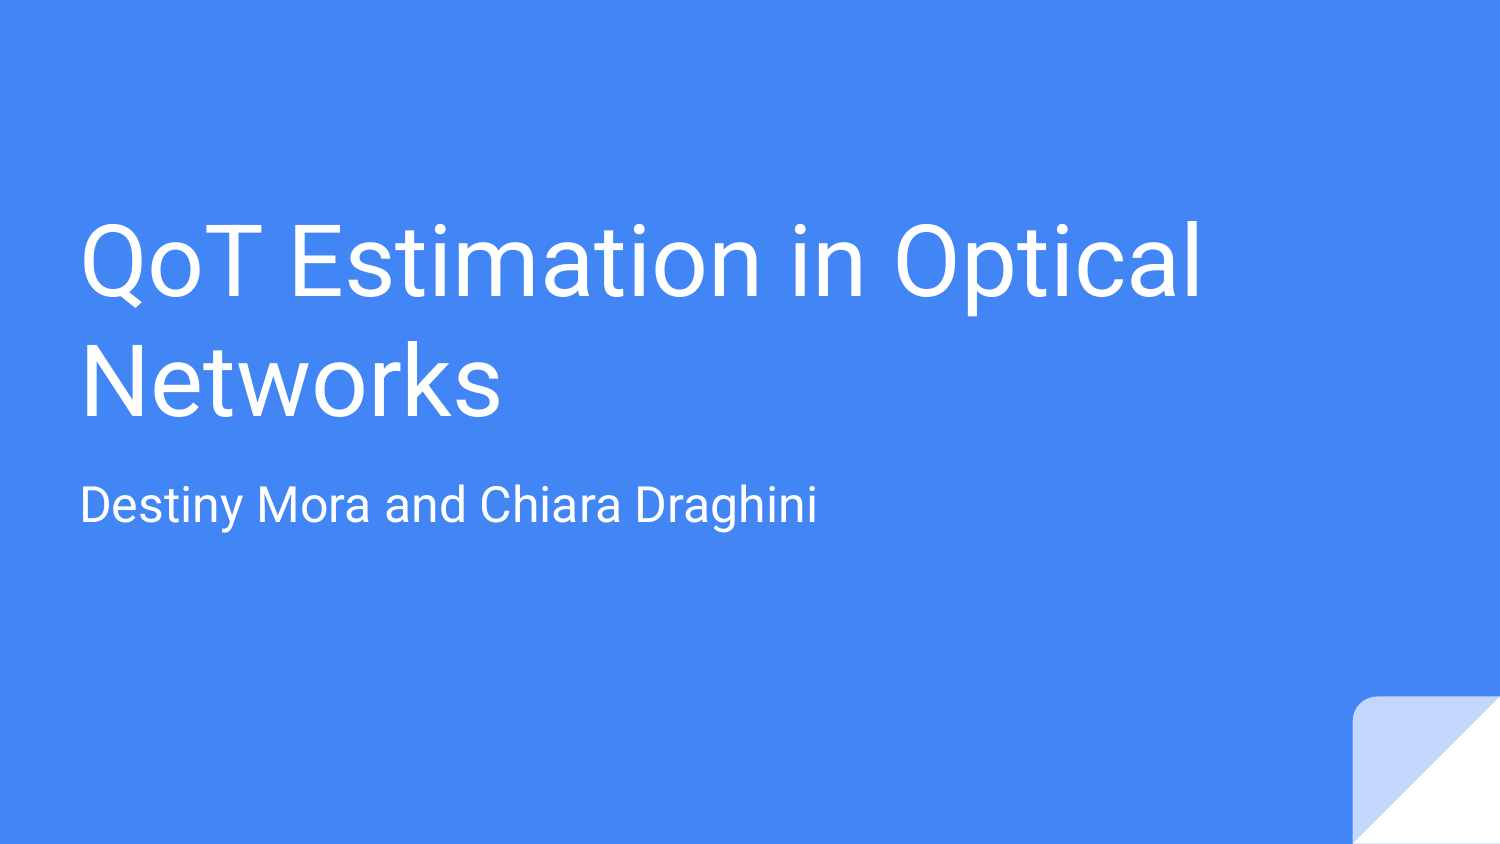

# QoT Estimation in Optical Networks
Destiny Mora and Chiara Draghini